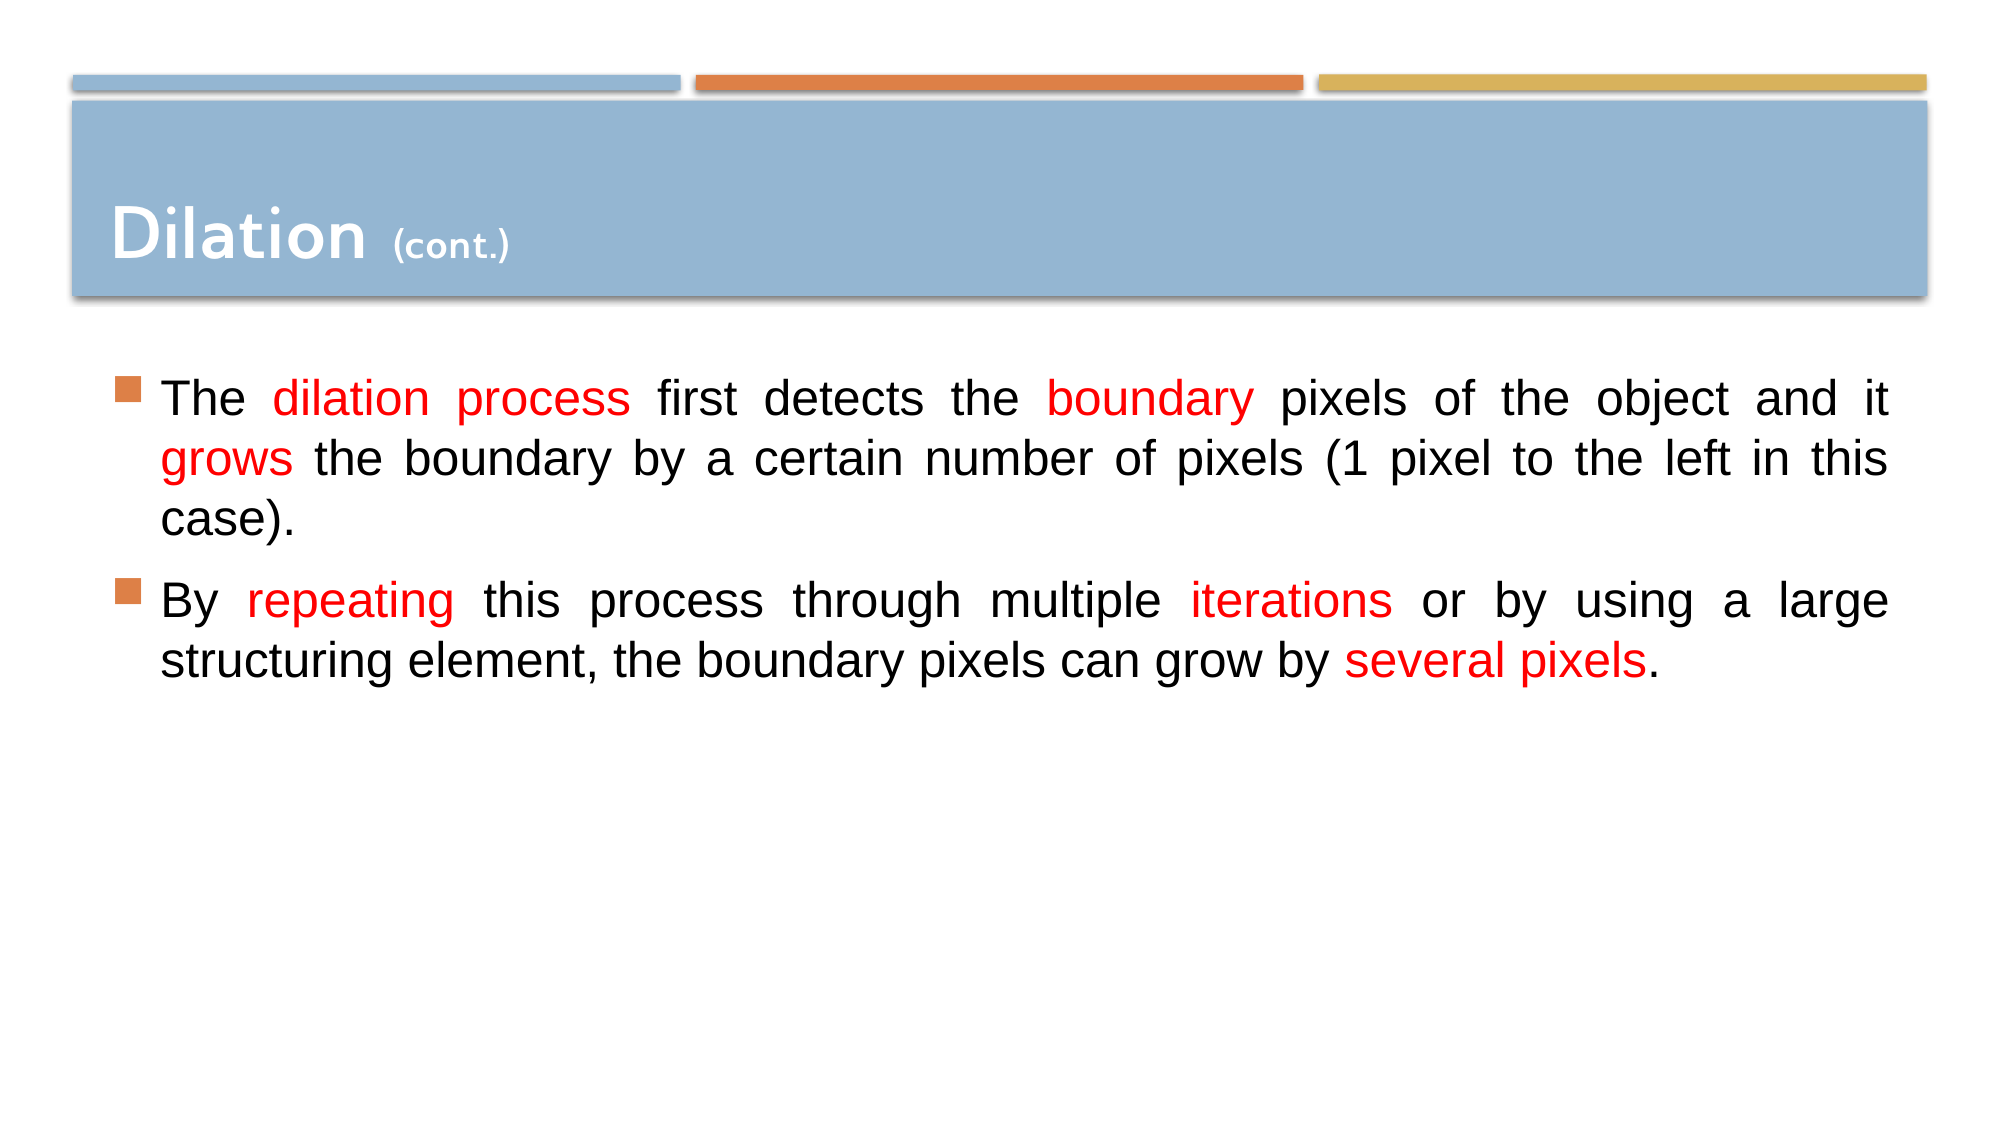

# Dilation (cont.)
The dilation process first detects the boundary pixels of the object and it grows the boundary by a certain number of pixels (1 pixel to the left in this case).
By repeating this process through multiple iterations or by using a large structuring element, the boundary pixels can grow by several pixels.